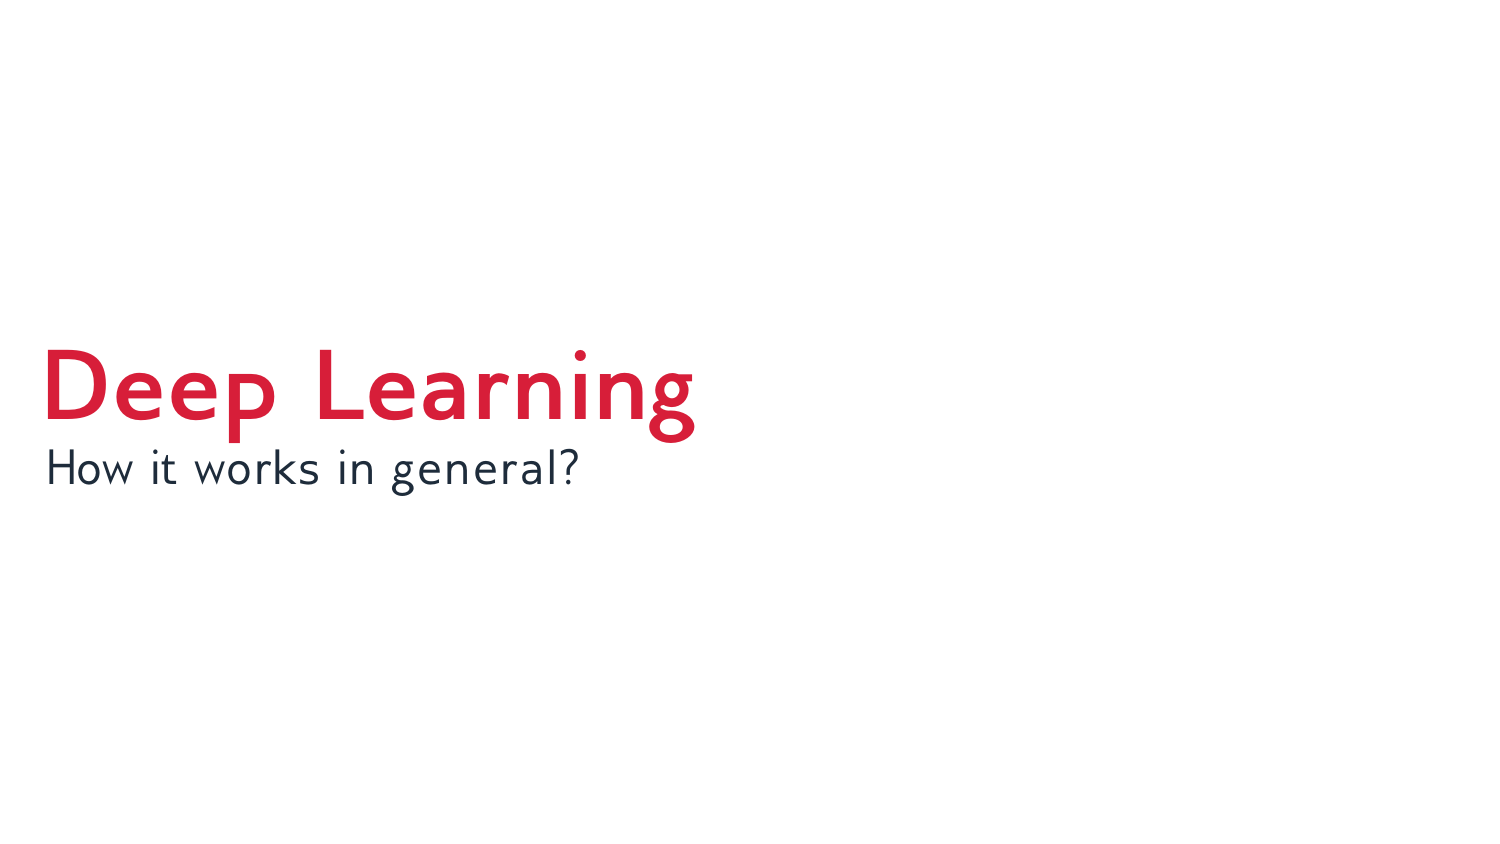

# Deep Learning
How it works in general?